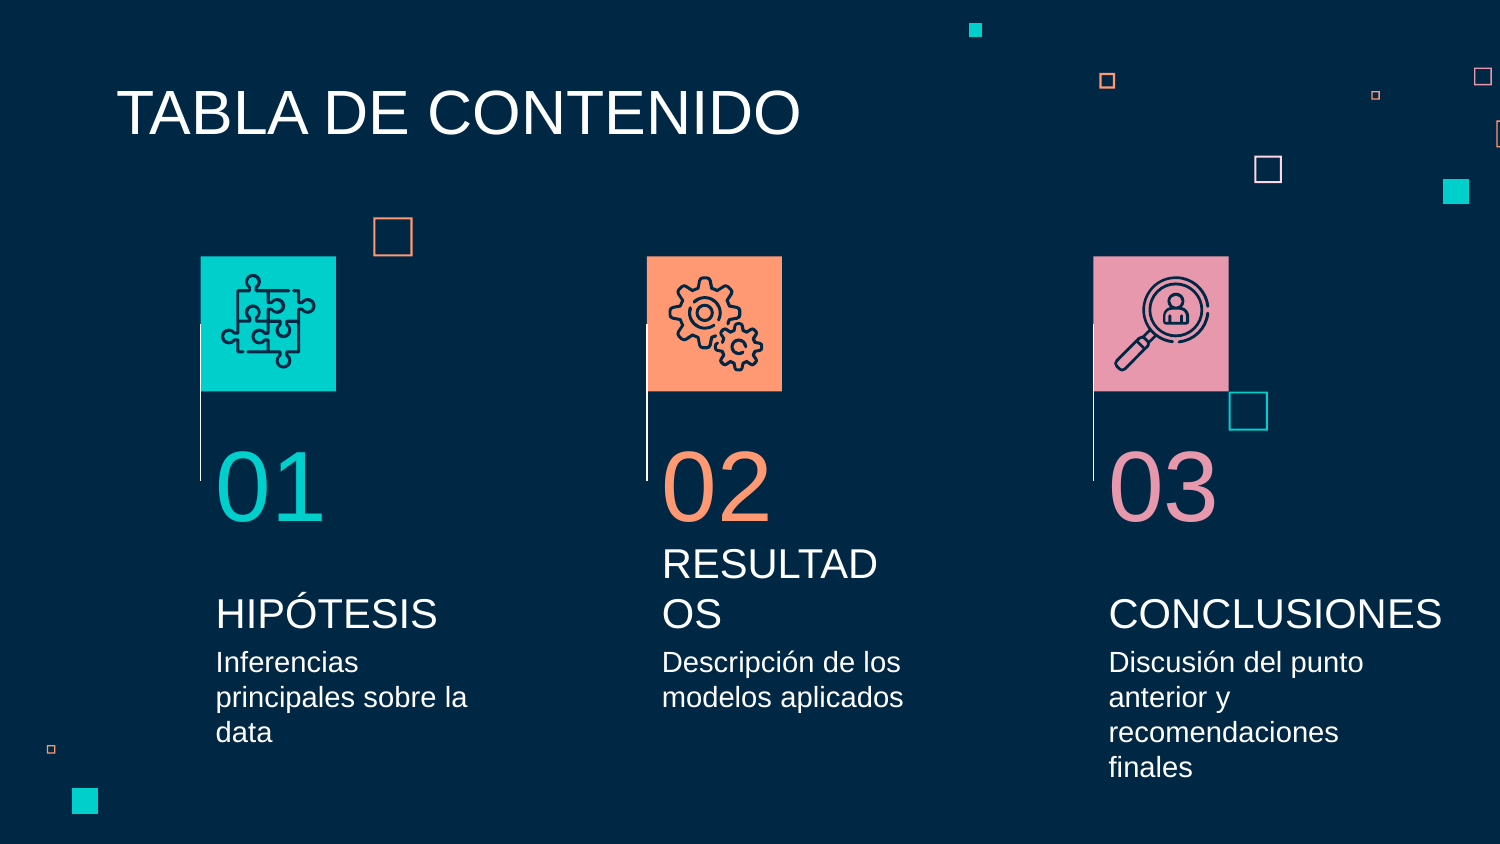

TABLA DE CONTENIDO

01
02
03
# HIPÓTESIS
RESULTADOS
CONCLUSIONES
Discusión del punto anterior y recomendaciones finales
Inferencias principales sobre la data
Descripción de los modelos aplicados